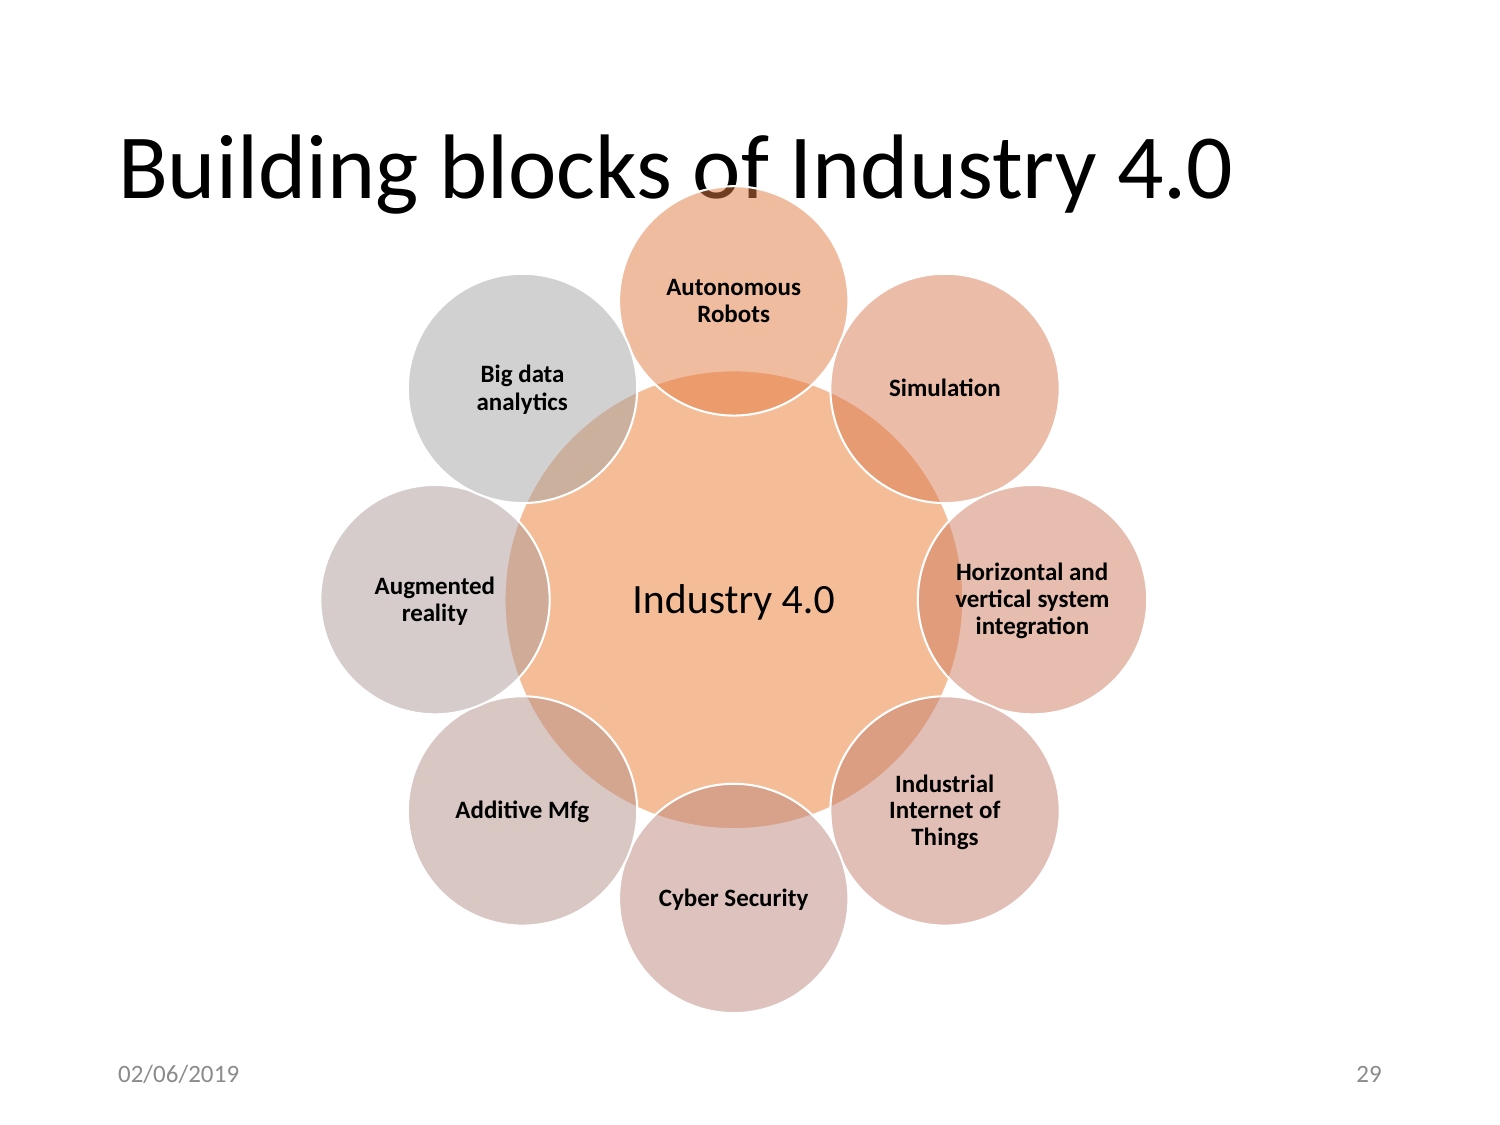

# Building blocks of Industry 4.0
Industry 4.0
Autonomous Robots
Simulation
Horizontal and vertical system integration
Industrial Internet of Things
Cyber Security
Additive Mfg
Augmented reality
Big data analytics
02/06/2019
29